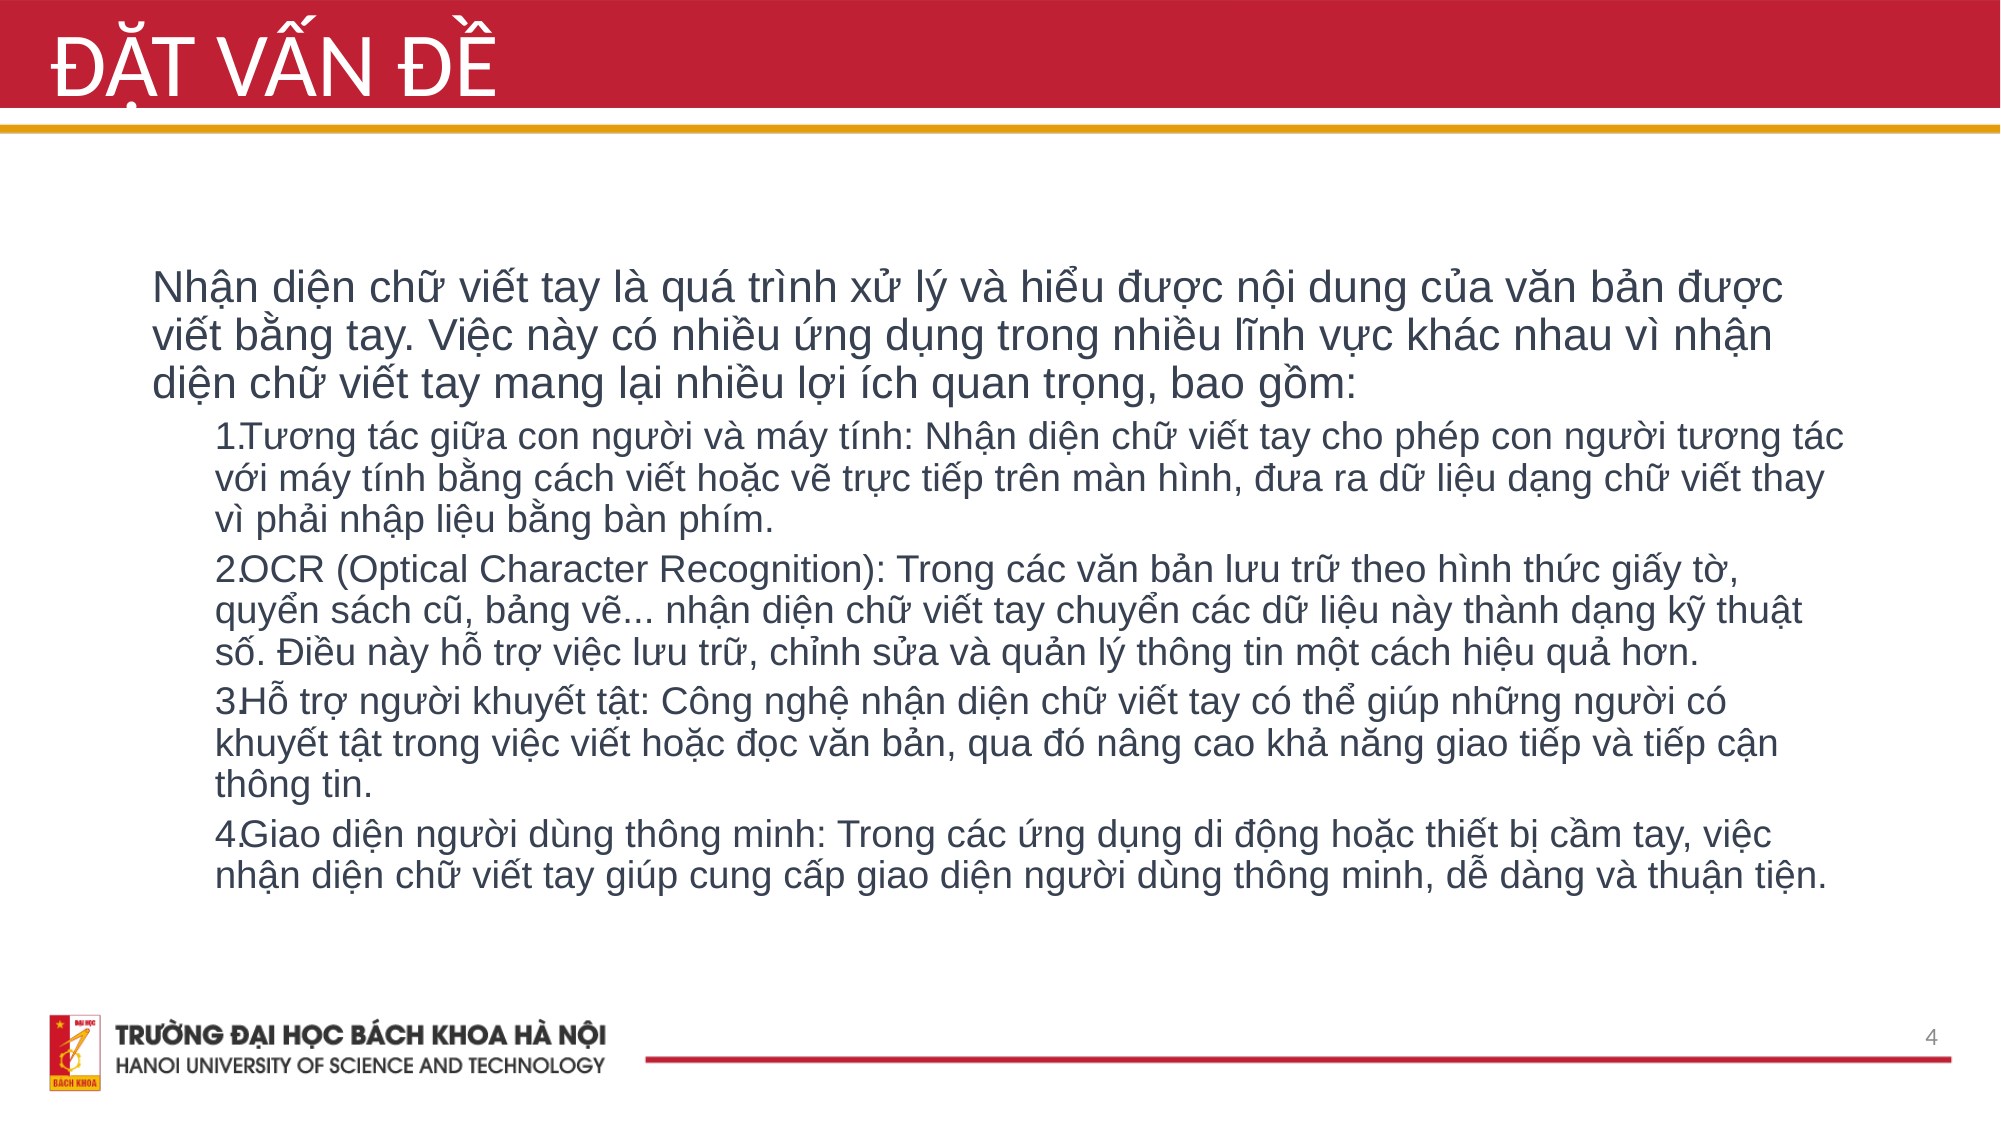

# ĐẶT VẤN ĐỀ
Nhận diện chữ viết tay là quá trình xử lý và hiểu được nội dung của văn bản được viết bằng tay. Việc này có nhiều ứng dụng trong nhiều lĩnh vực khác nhau vì nhận diện chữ viết tay mang lại nhiều lợi ích quan trọng, bao gồm:
Tương tác giữa con người và máy tính: Nhận diện chữ viết tay cho phép con người tương tác với máy tính bằng cách viết hoặc vẽ trực tiếp trên màn hình, đưa ra dữ liệu dạng chữ viết thay vì phải nhập liệu bằng bàn phím.
OCR (Optical Character Recognition): Trong các văn bản lưu trữ theo hình thức giấy tờ, quyển sách cũ, bảng vẽ... nhận diện chữ viết tay chuyển các dữ liệu này thành dạng kỹ thuật số. Điều này hỗ trợ việc lưu trữ, chỉnh sửa và quản lý thông tin một cách hiệu quả hơn.
Hỗ trợ người khuyết tật: Công nghệ nhận diện chữ viết tay có thể giúp những người có khuyết tật trong việc viết hoặc đọc văn bản, qua đó nâng cao khả năng giao tiếp và tiếp cận thông tin.
Giao diện người dùng thông minh: Trong các ứng dụng di động hoặc thiết bị cầm tay, việc nhận diện chữ viết tay giúp cung cấp giao diện người dùng thông minh, dễ dàng và thuận tiện.

4